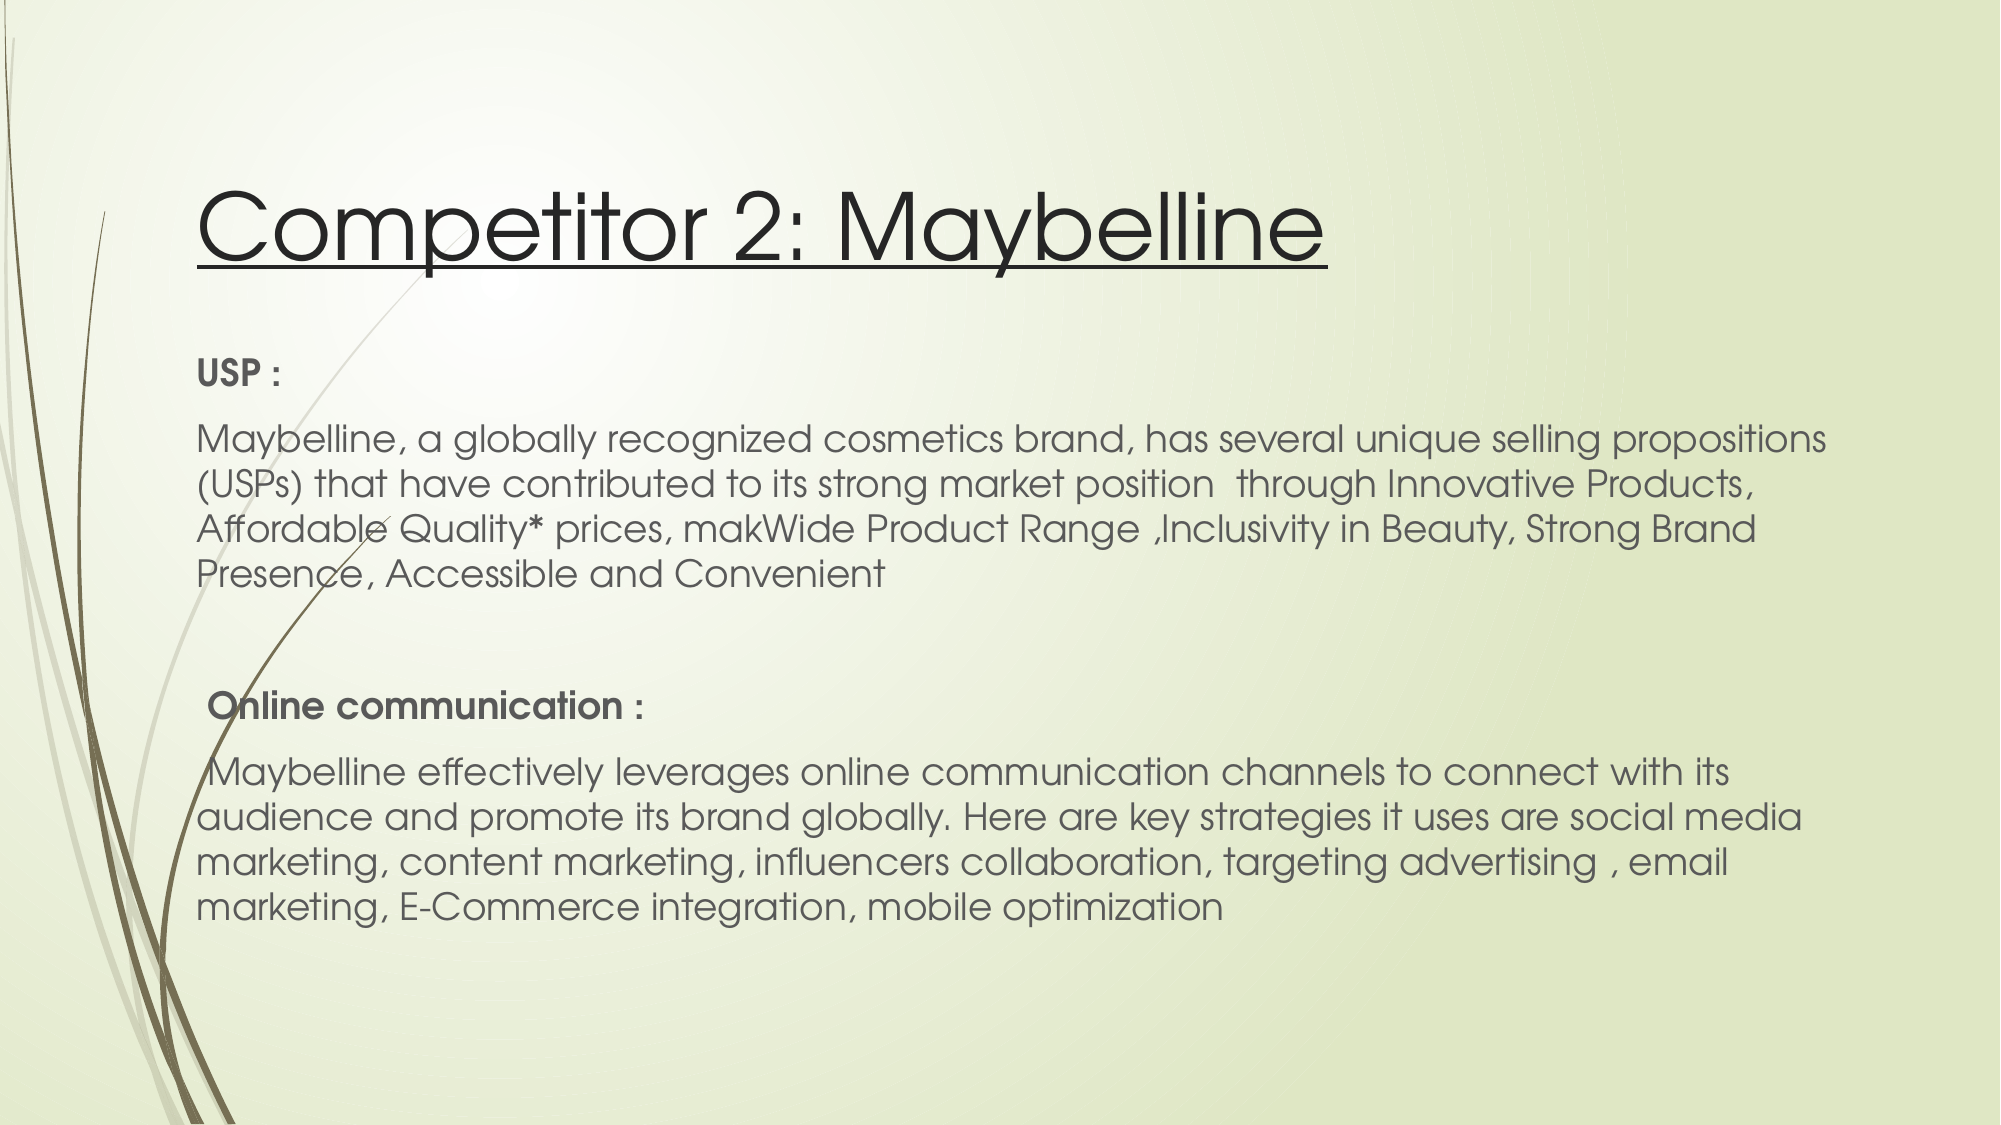

# Competitor 2: Maybelline
USP :
Maybelline, a globally recognized cosmetics brand, has several unique selling propositions (USPs) that have contributed to its strong market position  through Innovative Products,  Affordable Quality* prices, makWide Product Range ,Inclusivity in Beauty, Strong Brand Presence, Accessible and Convenient

 Online communication :
 Maybelline effectively leverages online communication channels to connect with its audience and promote its brand globally. Here are key strategies it uses are social media marketing, content marketing, influencers collaboration, targeting advertising , email marketing, E-Commerce integration, mobile optimization